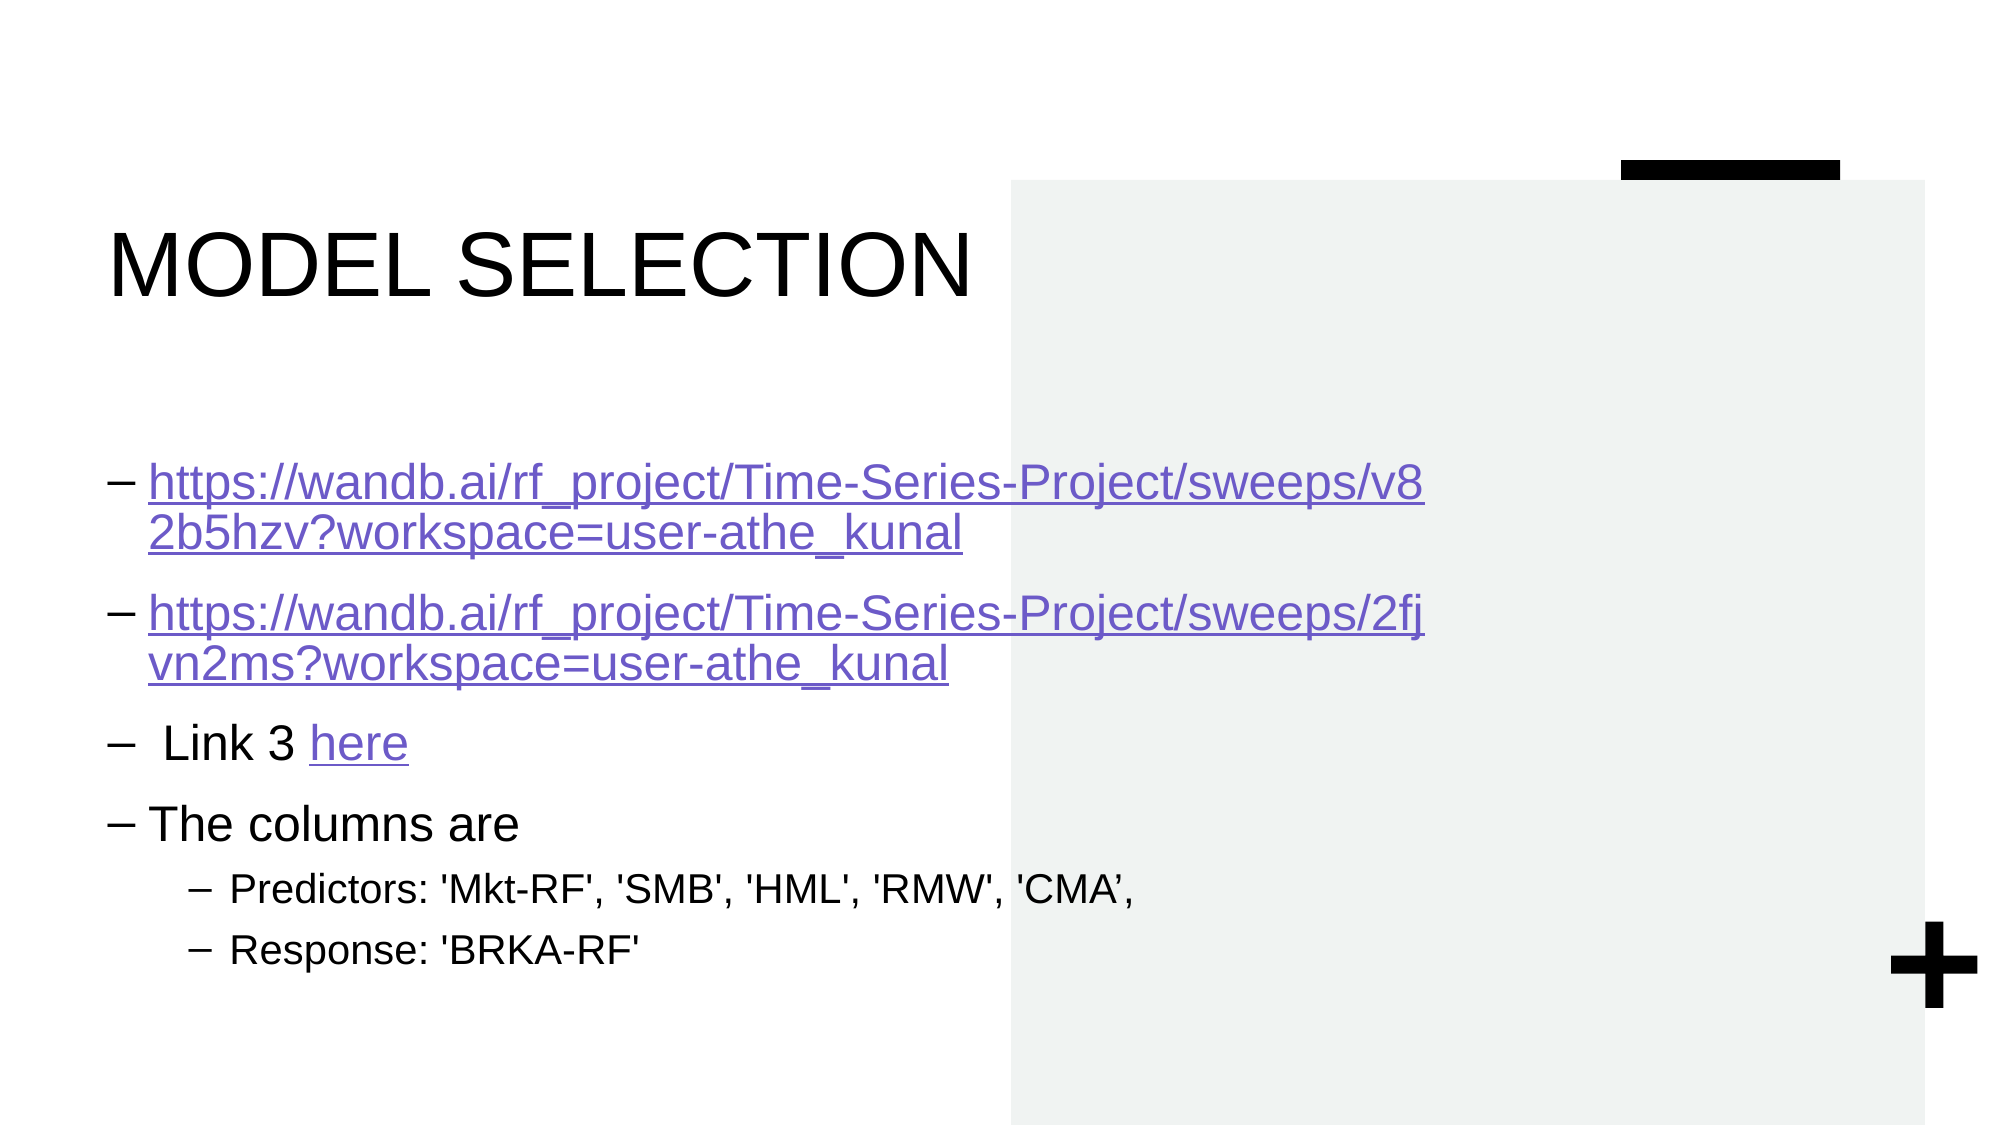

# MODEL SELECTION
https://wandb.ai/rf_project/Time-Series-Project/sweeps/v82b5hzv?workspace=user-athe_kunal
https://wandb.ai/rf_project/Time-Series-Project/sweeps/2fjvn2ms?workspace=user-athe_kunal
 Link 3 here
The columns are
Predictors: 'Mkt-RF', 'SMB', 'HML', 'RMW', 'CMA’,
Response: 'BRKA-RF'